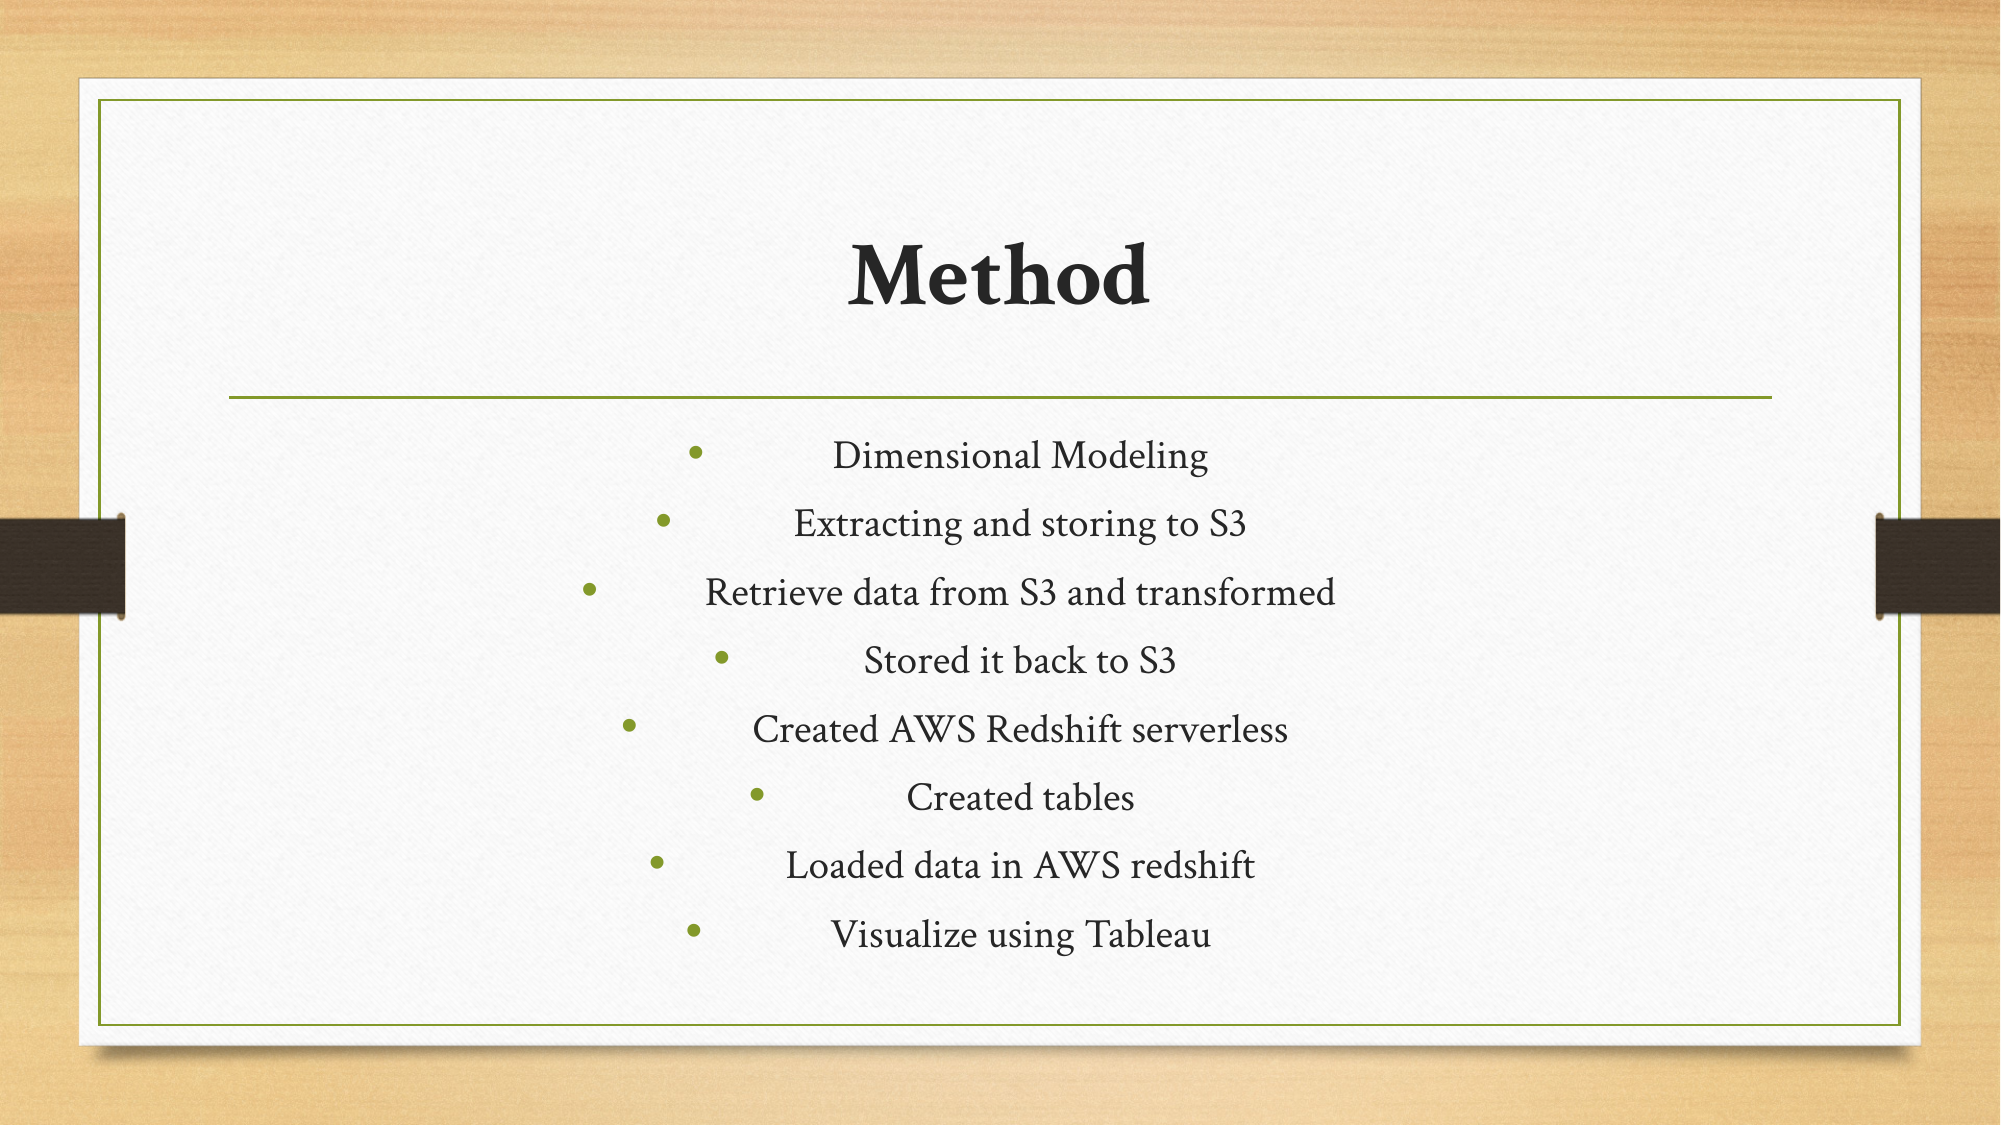

# Method
Dimensional Modeling
Extracting and storing to S3
Retrieve data from S3 and transformed
Stored it back to S3
Created AWS Redshift serverless
Created tables
Loaded data in AWS redshift
Visualize using Tableau